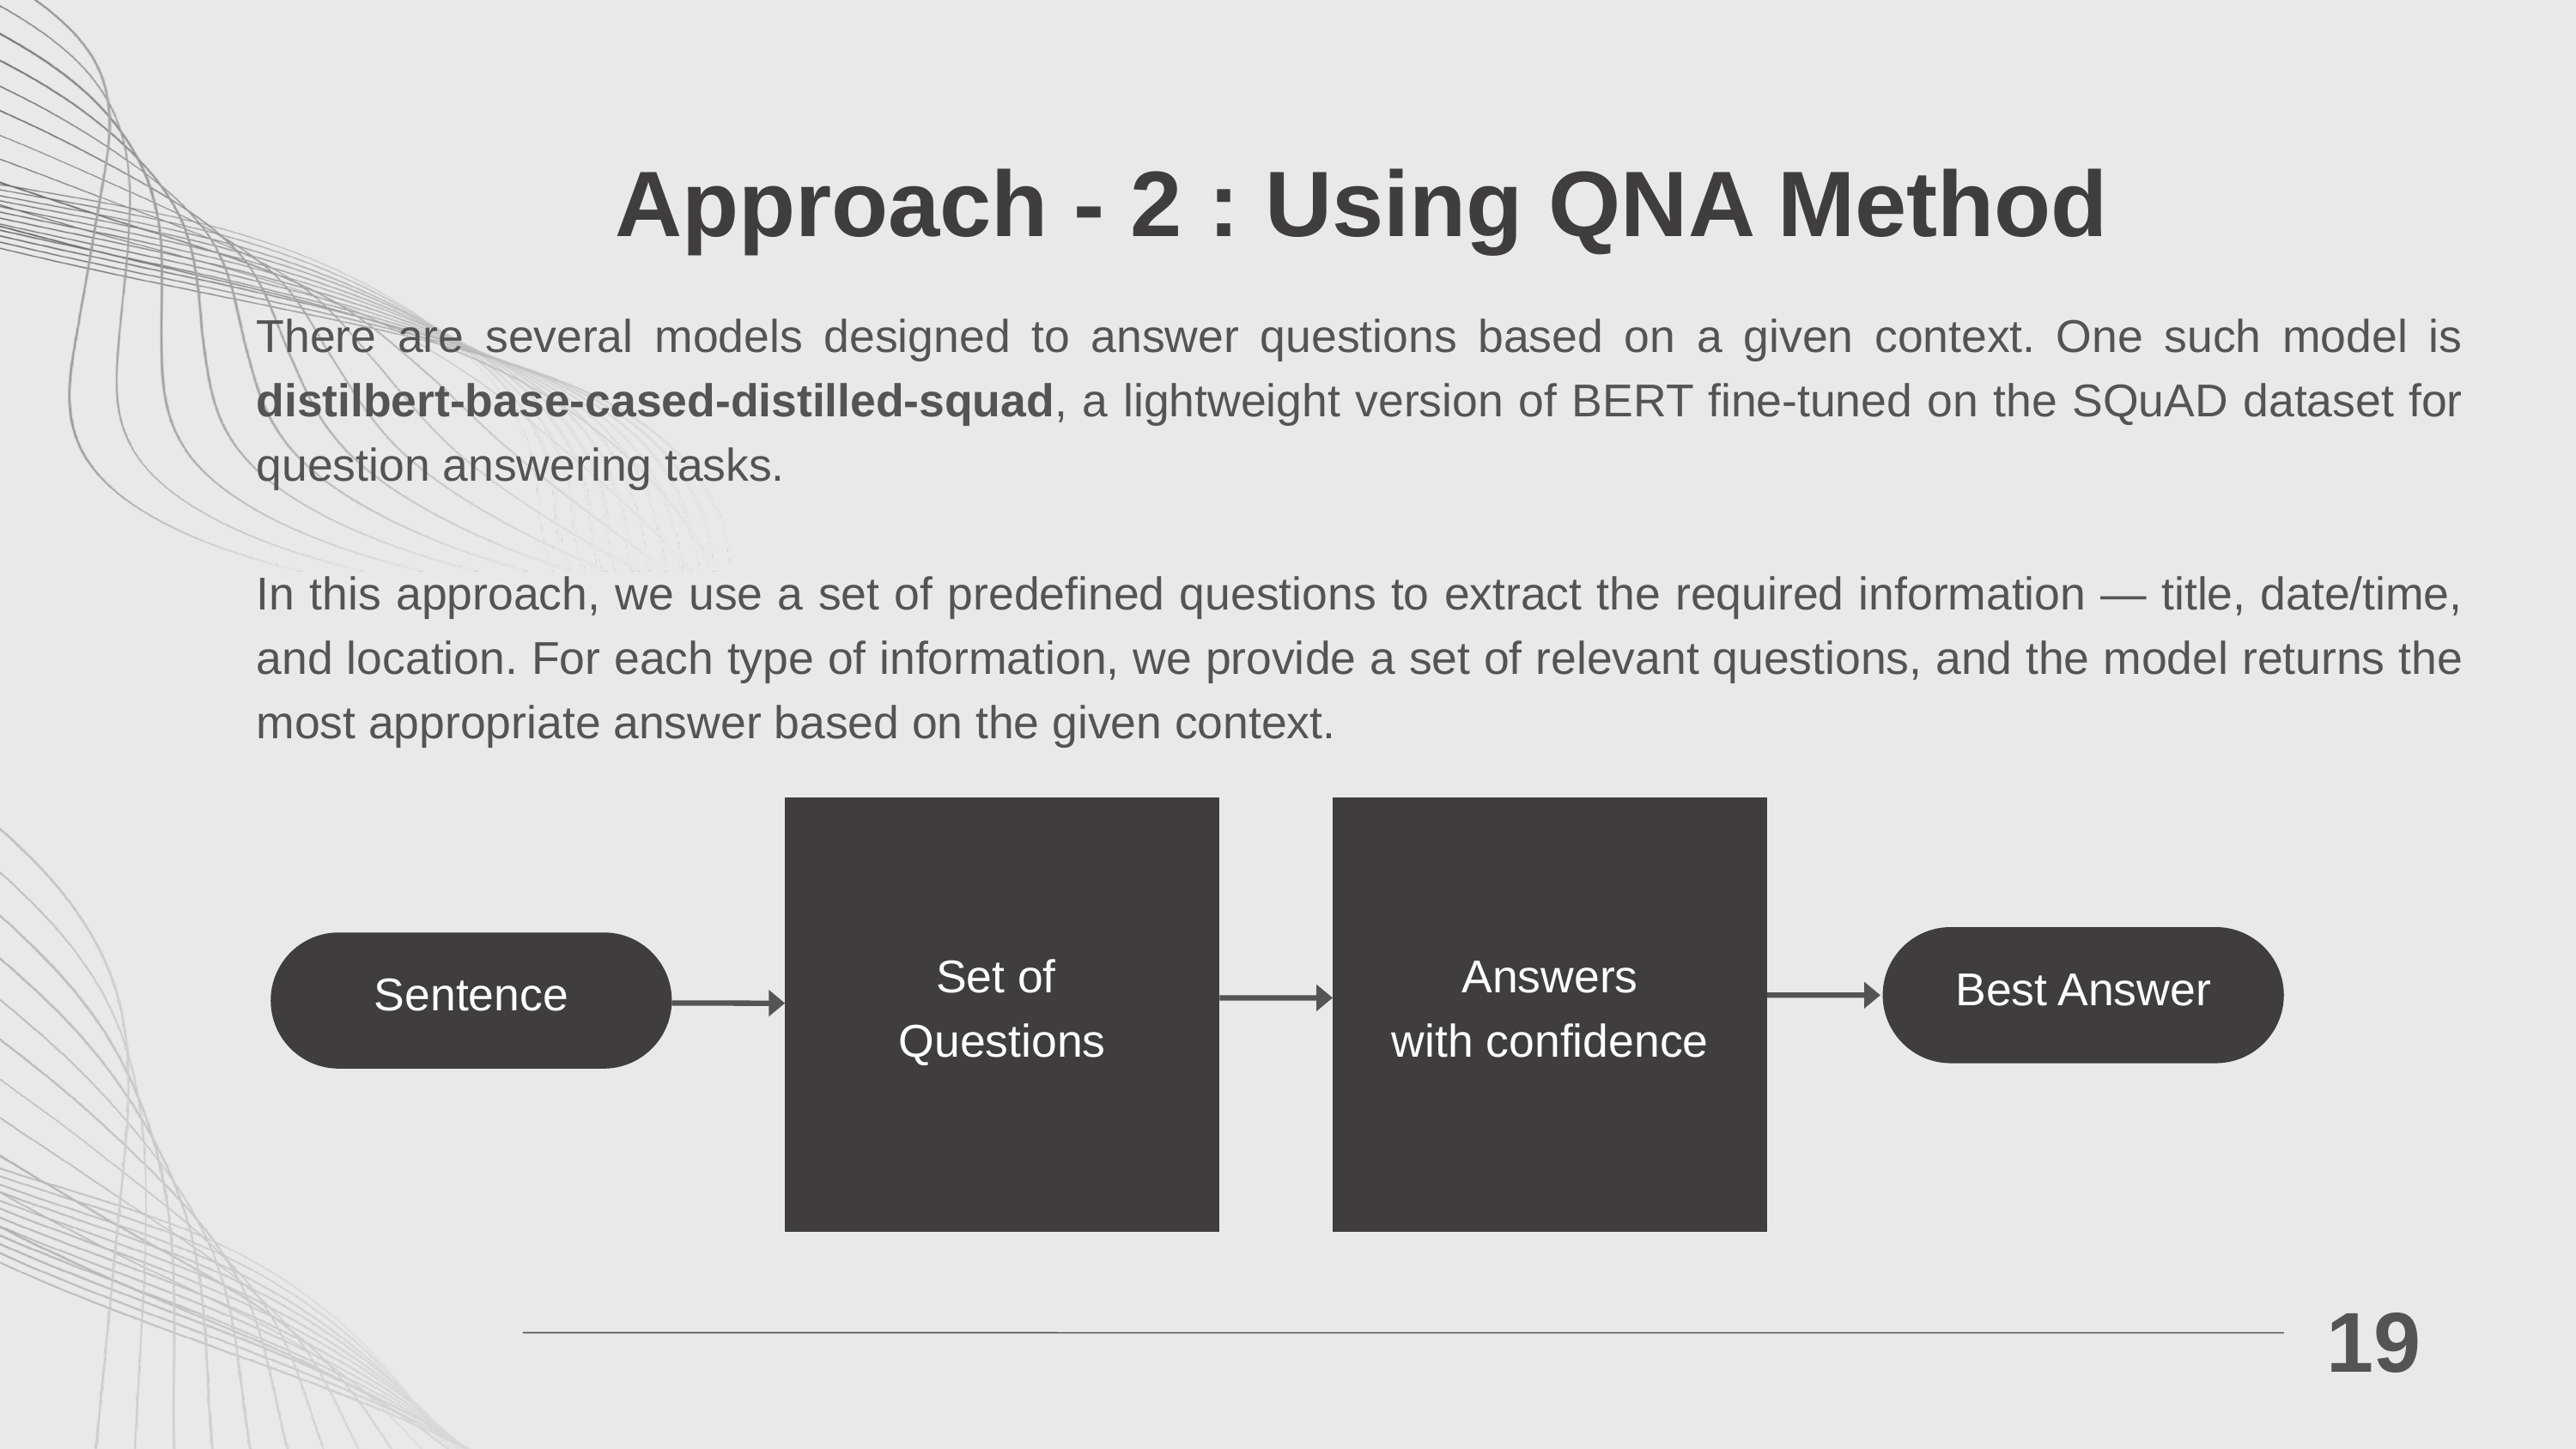

Approach - 2 : Using QNA Method
There are several models designed to answer questions based on a given context. One such model is distilbert-base-cased-distilled-squad, a lightweight version of BERT fine-tuned on the SQuAD dataset for question answering tasks.

In this approach, we use a set of predefined questions to extract the required information — title, date/time, and location. For each type of information, we provide a set of relevant questions, and the model returns the most appropriate answer based on the given context.

Set of
Questions

Answers
with confidence

Best Answer

Sentence

19